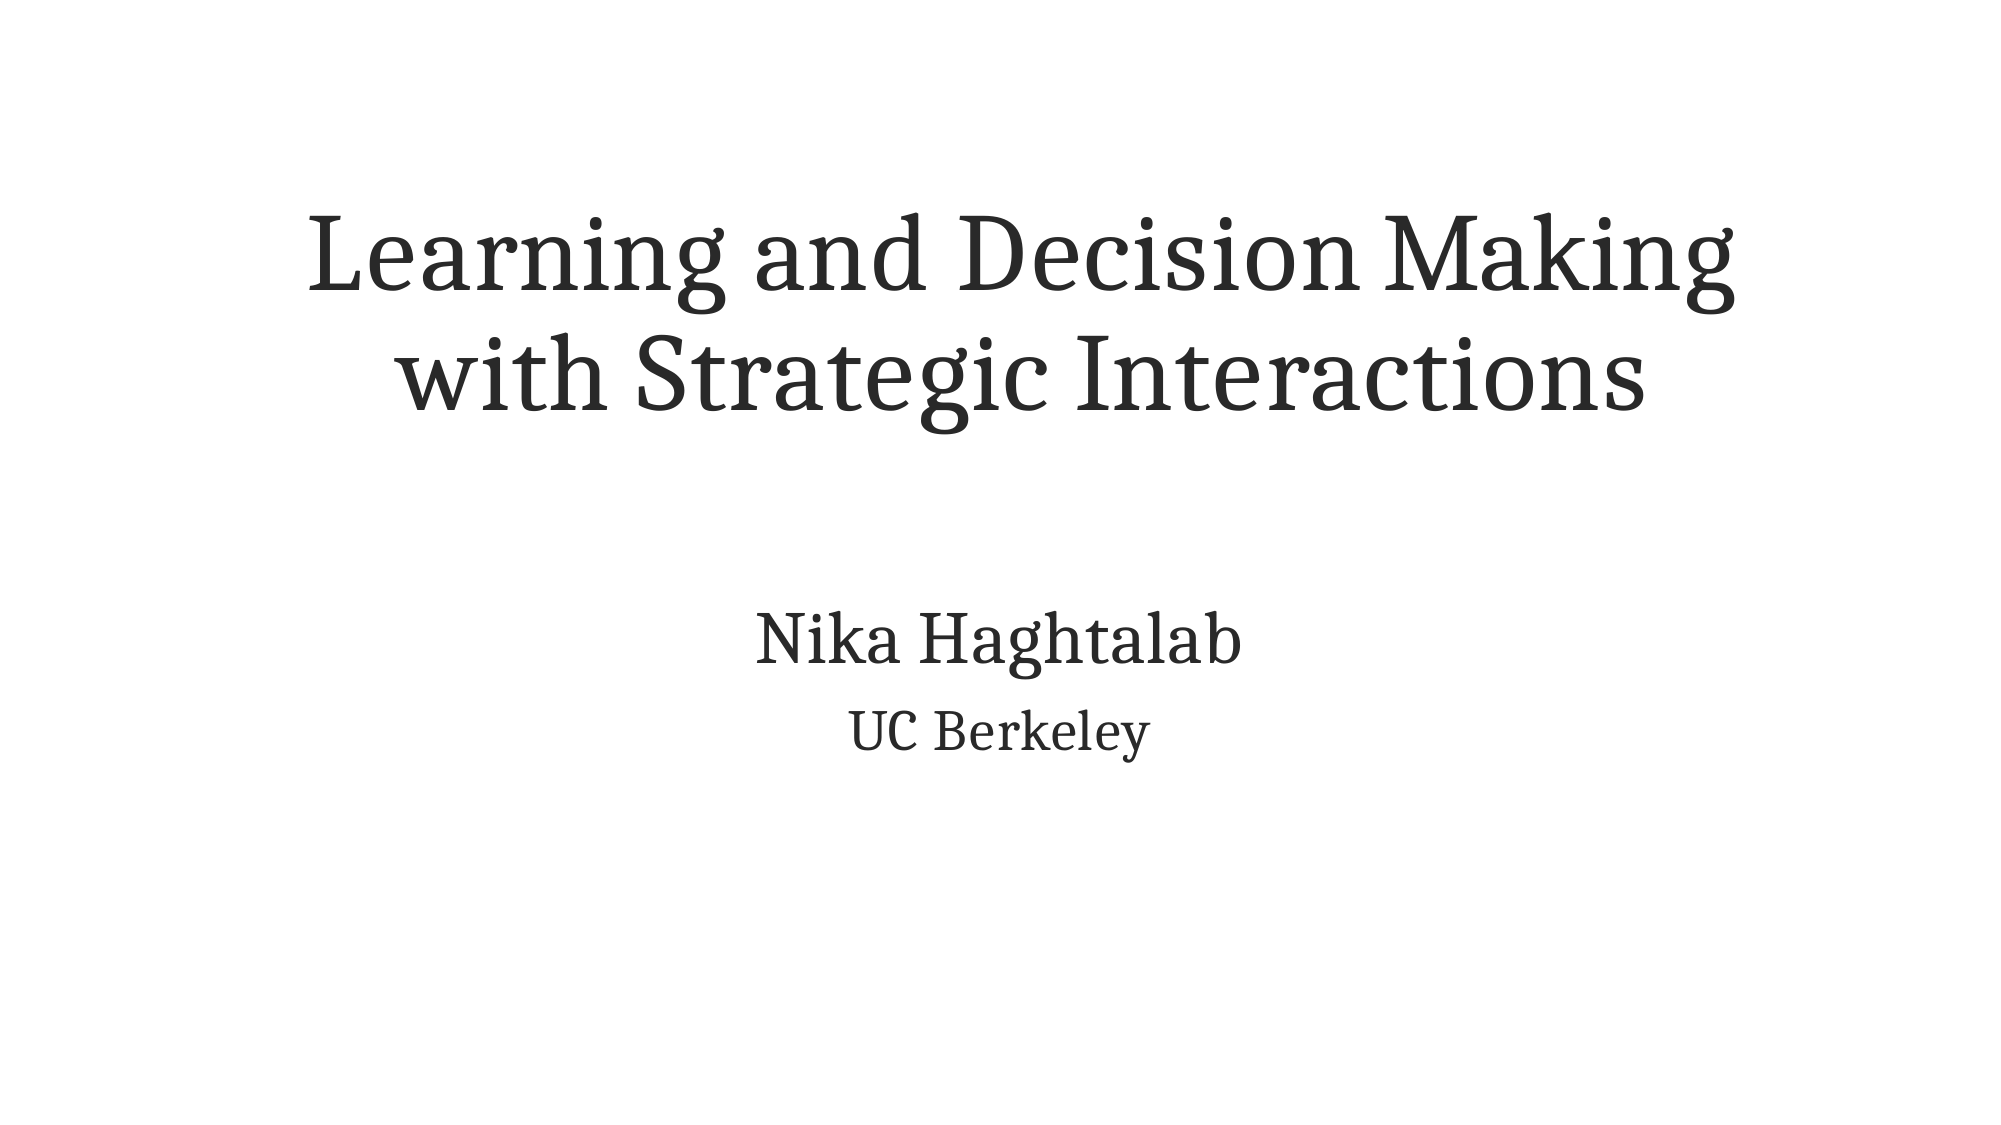

# Learning and Decision Making with Strategic Interactions
Nika Haghtalab
UC Berkeley